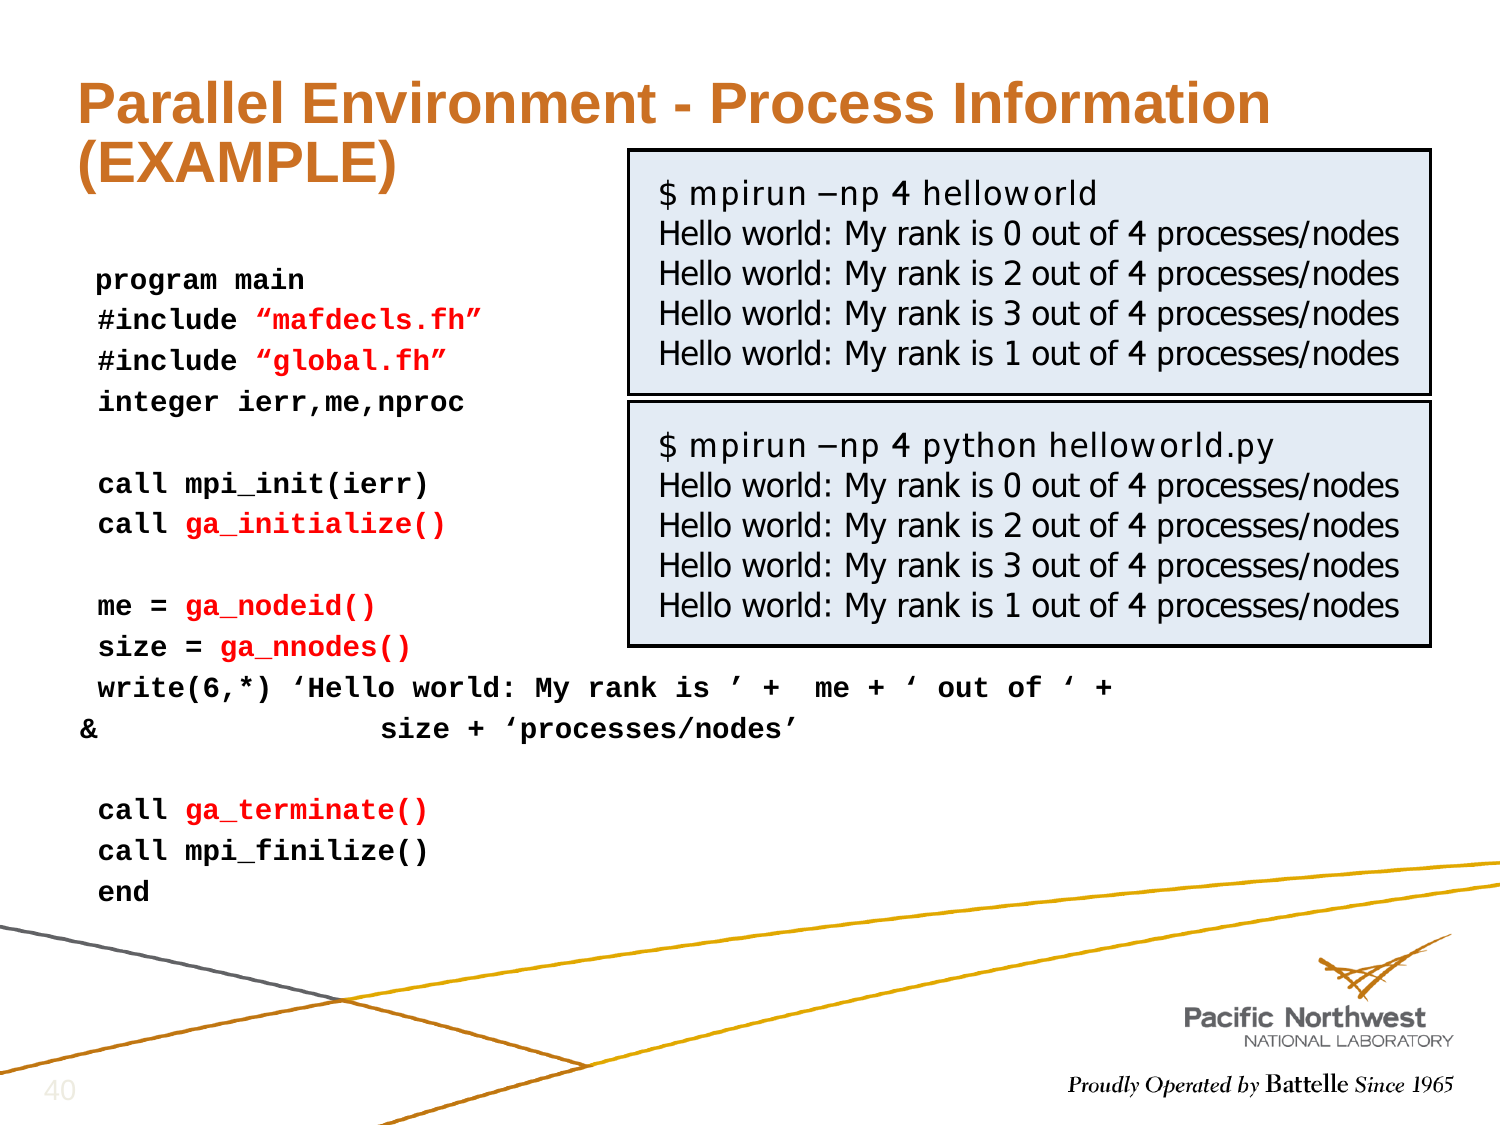

# Parallel Environment - Process Information (EXAMPLE)
$ mpirun –np 4 helloworld
Hello world: My rank is 0 out of 4 processes/nodes
Hello world: My rank is 2 out of 4 processes/nodes
Hello world: My rank is 3 out of 4 processes/nodes
Hello world: My rank is 1 out of 4 processes/nodes
 program main
 #include “mafdecls.fh”
 #include “global.fh”
 integer ierr,me,nproc

 call mpi_init(ierr)
 call ga_initialize()

 me = ga_nodeid()
 size = ga_nnodes()
 write(6,*) ‘Hello world: My rank is ’ +  me + ‘ out of ‘ +
&		size + ‘processes/nodes’

 call ga_terminate()
 call mpi_finilize()
 end
$ mpirun –np 4 python helloworld.py
Hello world: My rank is 0 out of 4 processes/nodes
Hello world: My rank is 2 out of 4 processes/nodes
Hello world: My rank is 3 out of 4 processes/nodes
Hello world: My rank is 1 out of 4 processes/nodes
40